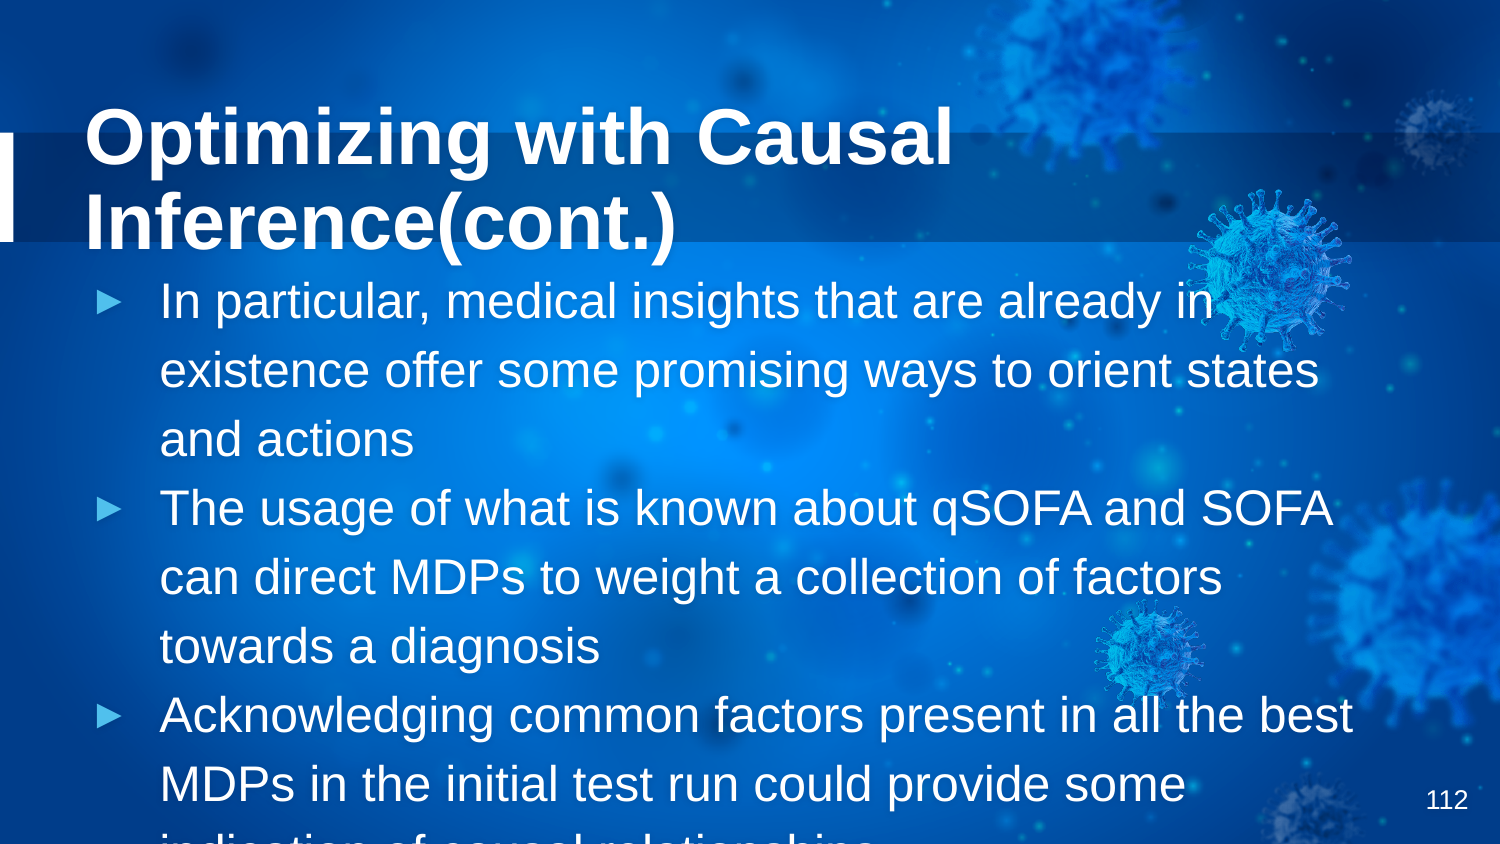

# Optimizing with Causal Inference(cont.)
In particular, medical insights that are already in existence offer some promising ways to orient states and actions
The usage of what is known about qSOFA and SOFA can direct MDPs to weight a collection of factors towards a diagnosis
Acknowledging common factors present in all the best MDPs in the initial test run could provide some indication of causal relationships

112